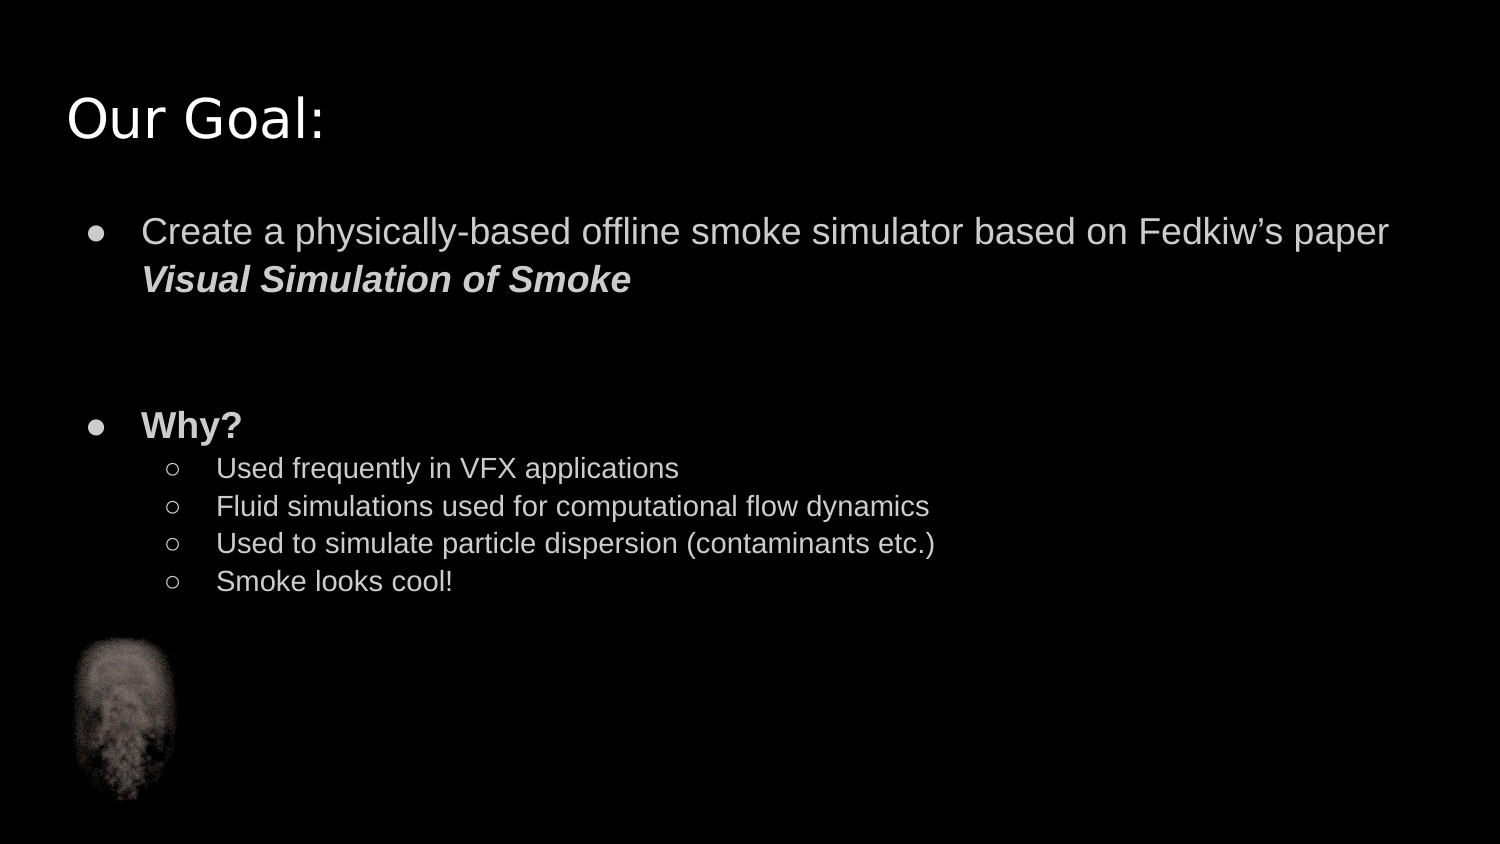

# Our Goal:
Create a physically-based offline smoke simulator based on Fedkiw’s paper Visual Simulation of Smoke

Why?
Used frequently in VFX applications
Fluid simulations used for computational flow dynamics
Used to simulate particle dispersion (contaminants etc.)
Smoke looks cool!